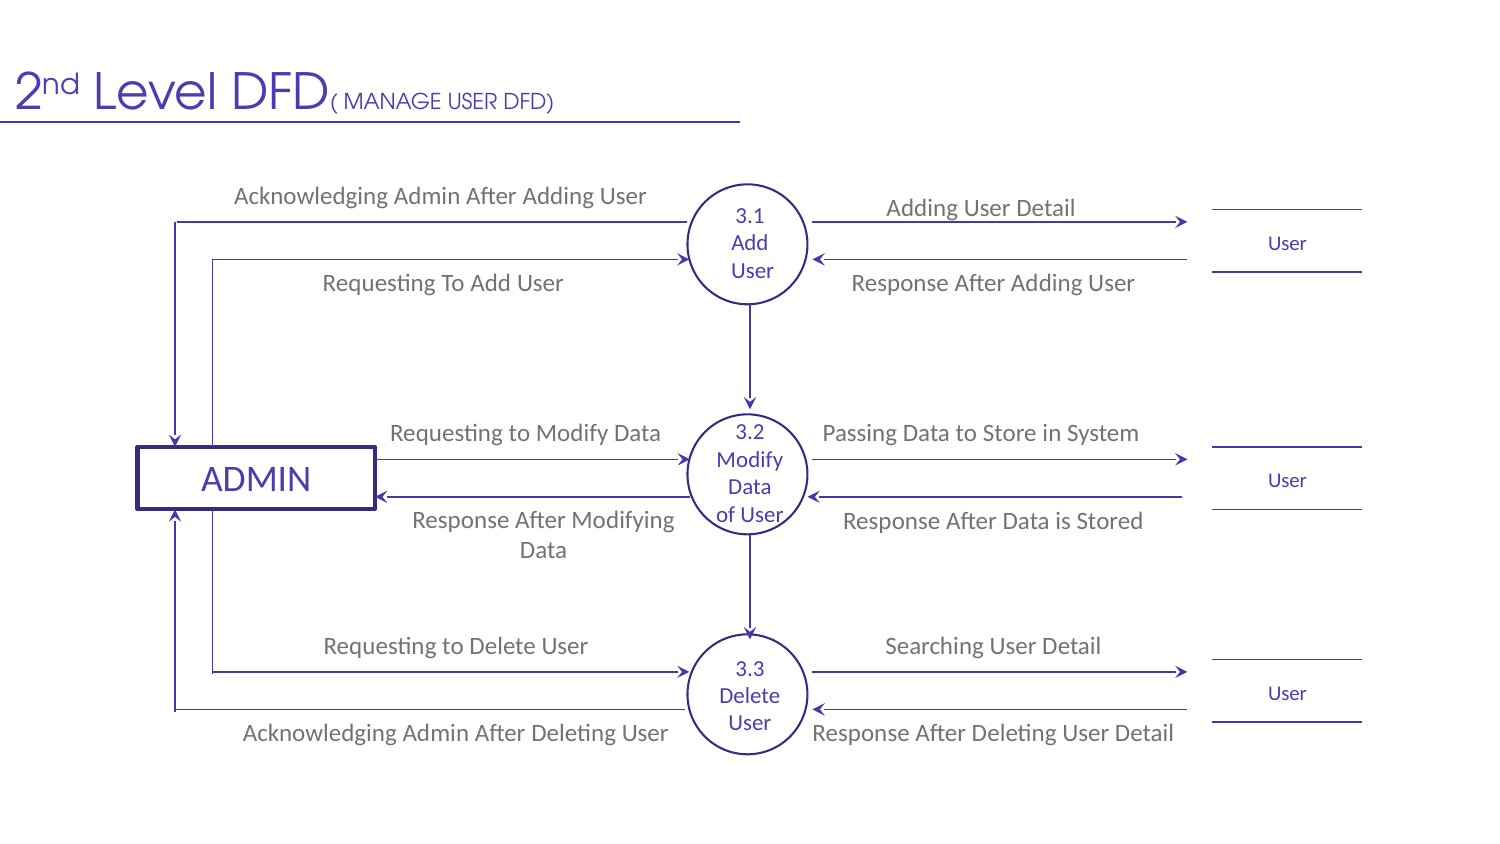

2nd Level DFD( MANAGE USER DFD)
Acknowledging Admin After Adding User

Adding User Detail
3.1
Add
 User

User
Requesting To Add User
Response After Adding User
Requesting to Modify Data
3.2
Modify
 Data
of User

Passing Data to Store in System

ADMIN
User
Response After Modifying
 Data
Response After Data is Stored
Requesting to Delete User
Searching User Detail

3.3
Delete
User

User
Acknowledging Admin After Deleting User
Response After Deleting User Detail